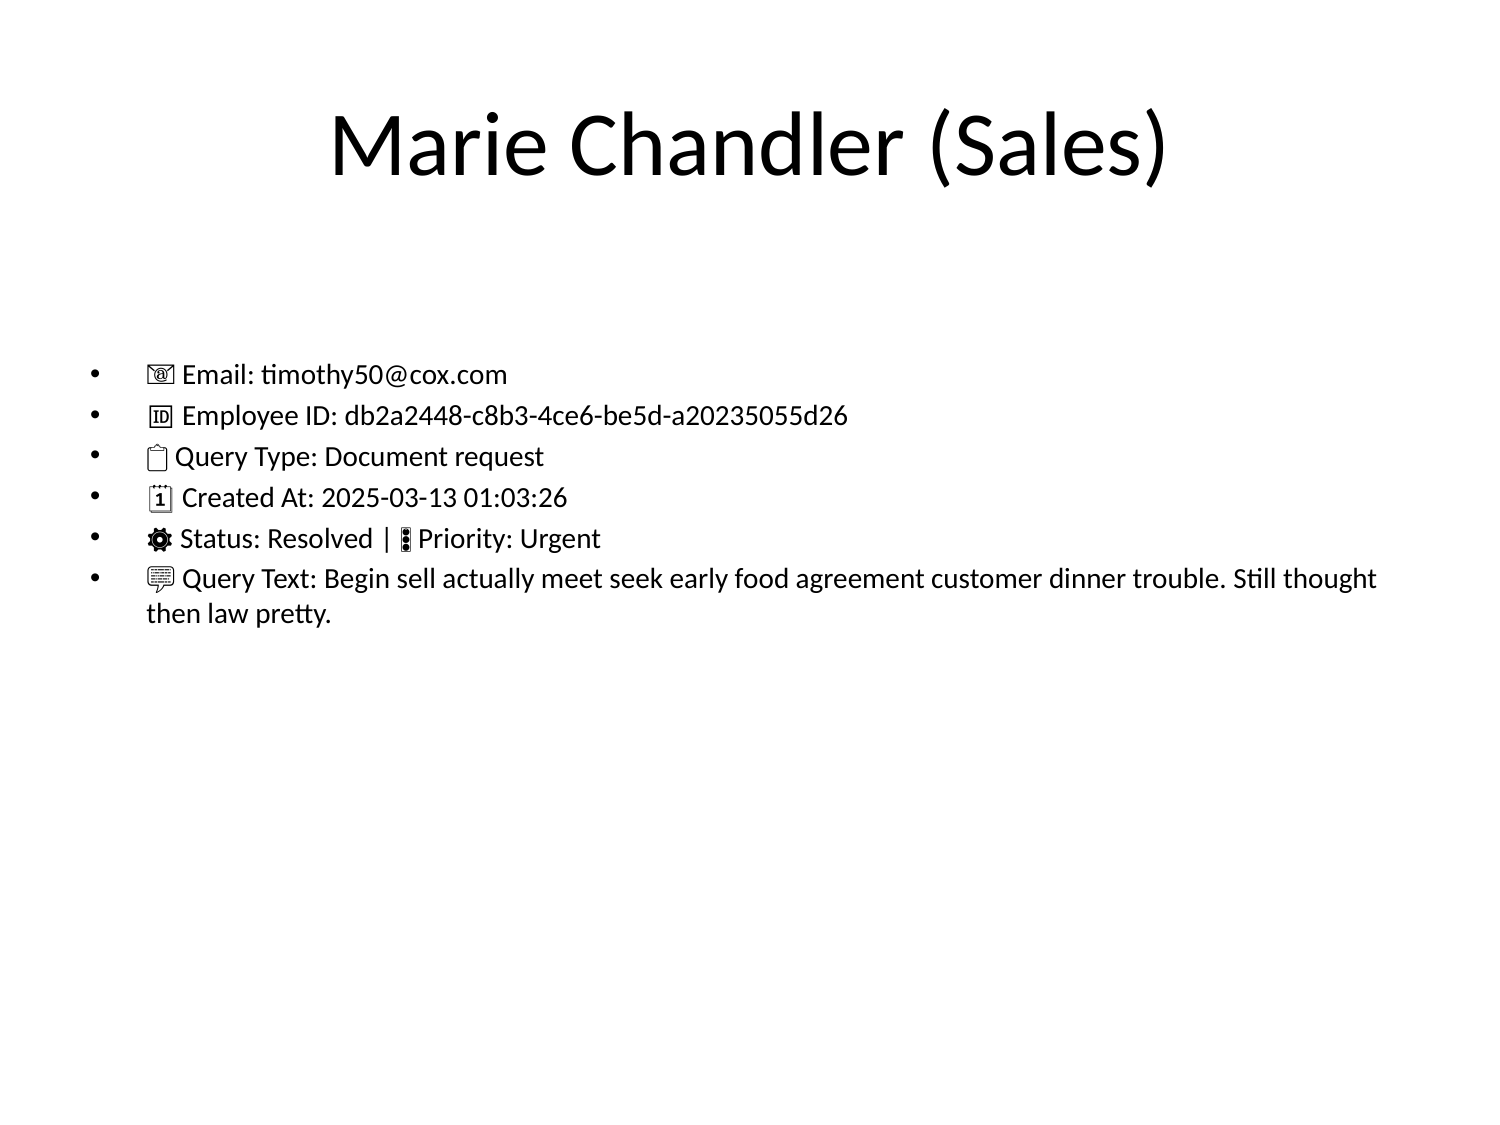

# Marie Chandler (Sales)

📧 Email: timothy50@cox.com
🆔 Employee ID: db2a2448-c8b3-4ce6-be5d-a20235055d26
📋 Query Type: Document request
🗓 Created At: 2025-03-13 01:03:26
⚙ Status: Resolved | 🚦 Priority: Urgent
💬 Query Text: Begin sell actually meet seek early food agreement customer dinner trouble. Still thought then law pretty.